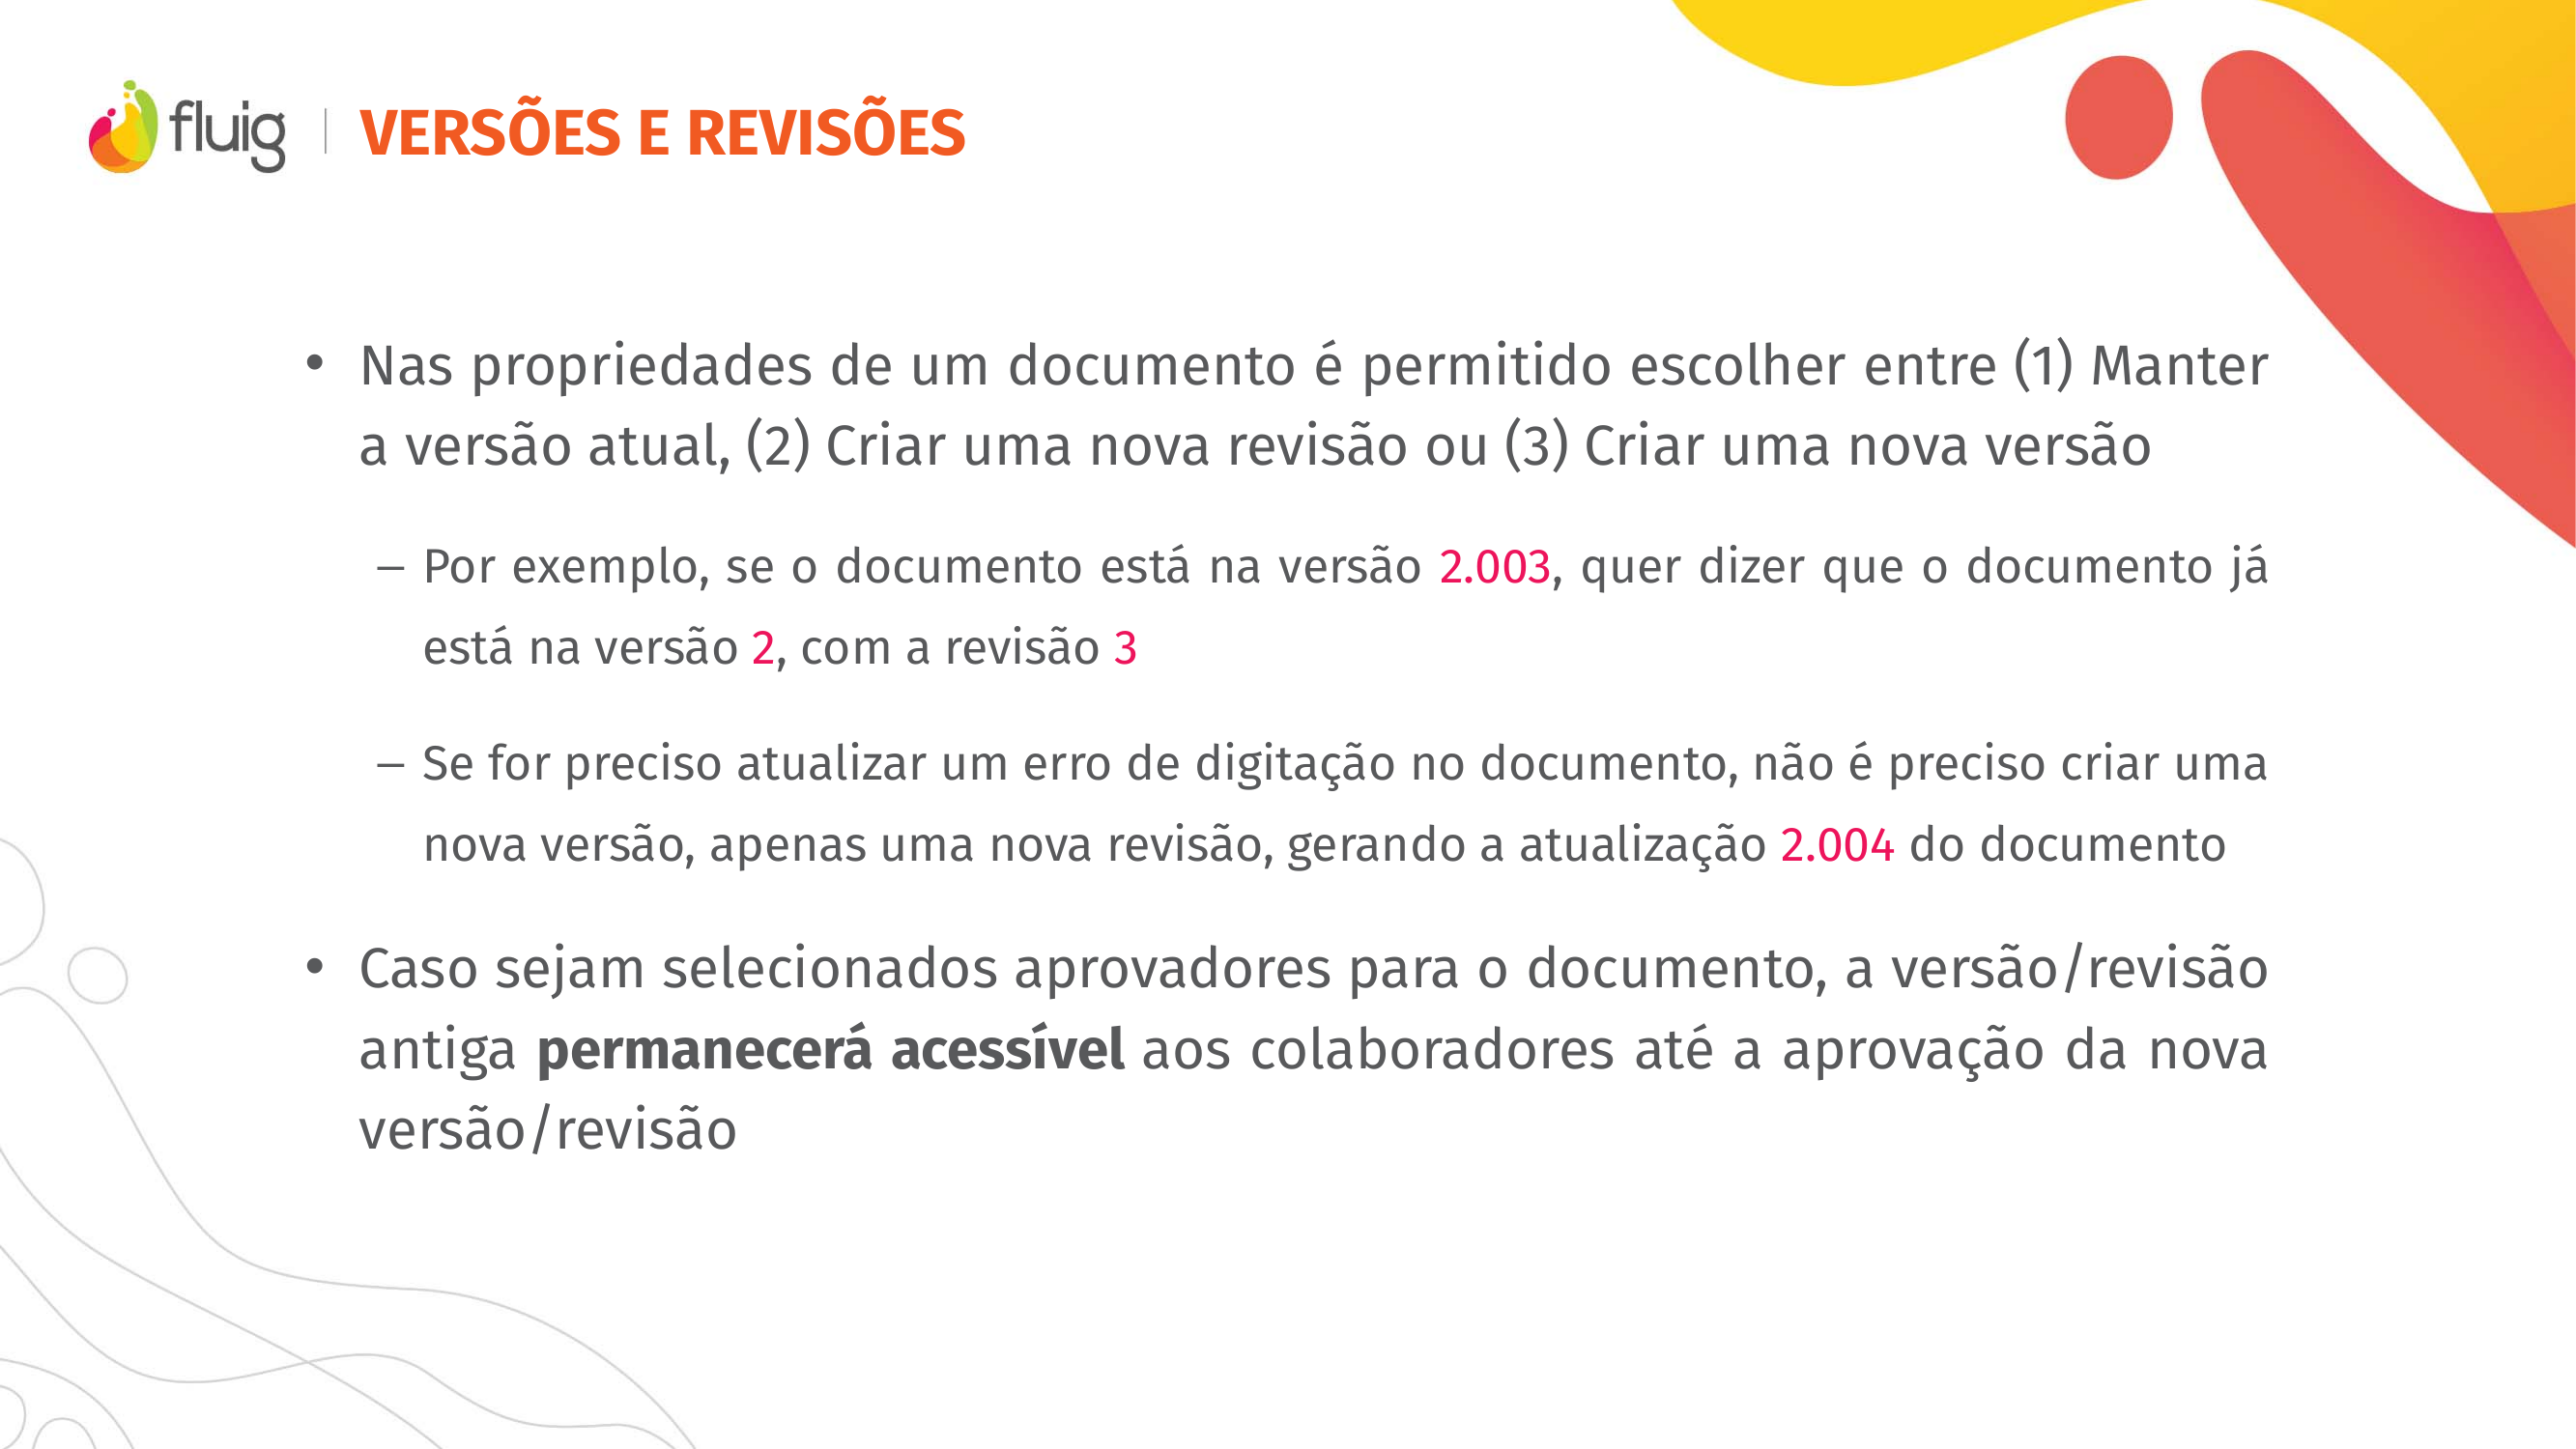

# Versões e revisões
Nas propriedades de um documento é permitido escolher entre (1) Manter a versão atual, (2) Criar uma nova revisão ou (3) Criar uma nova versão
Por exemplo, se o documento está na versão 2.003, quer dizer que o documento já está na versão 2, com a revisão 3
Se for preciso atualizar um erro de digitação no documento, não é preciso criar uma nova versão, apenas uma nova revisão, gerando a atualização 2.004 do documento
Caso sejam selecionados aprovadores para o documento, a versão/revisão antiga permanecerá acessível aos colaboradores até a aprovação da nova versão/revisão